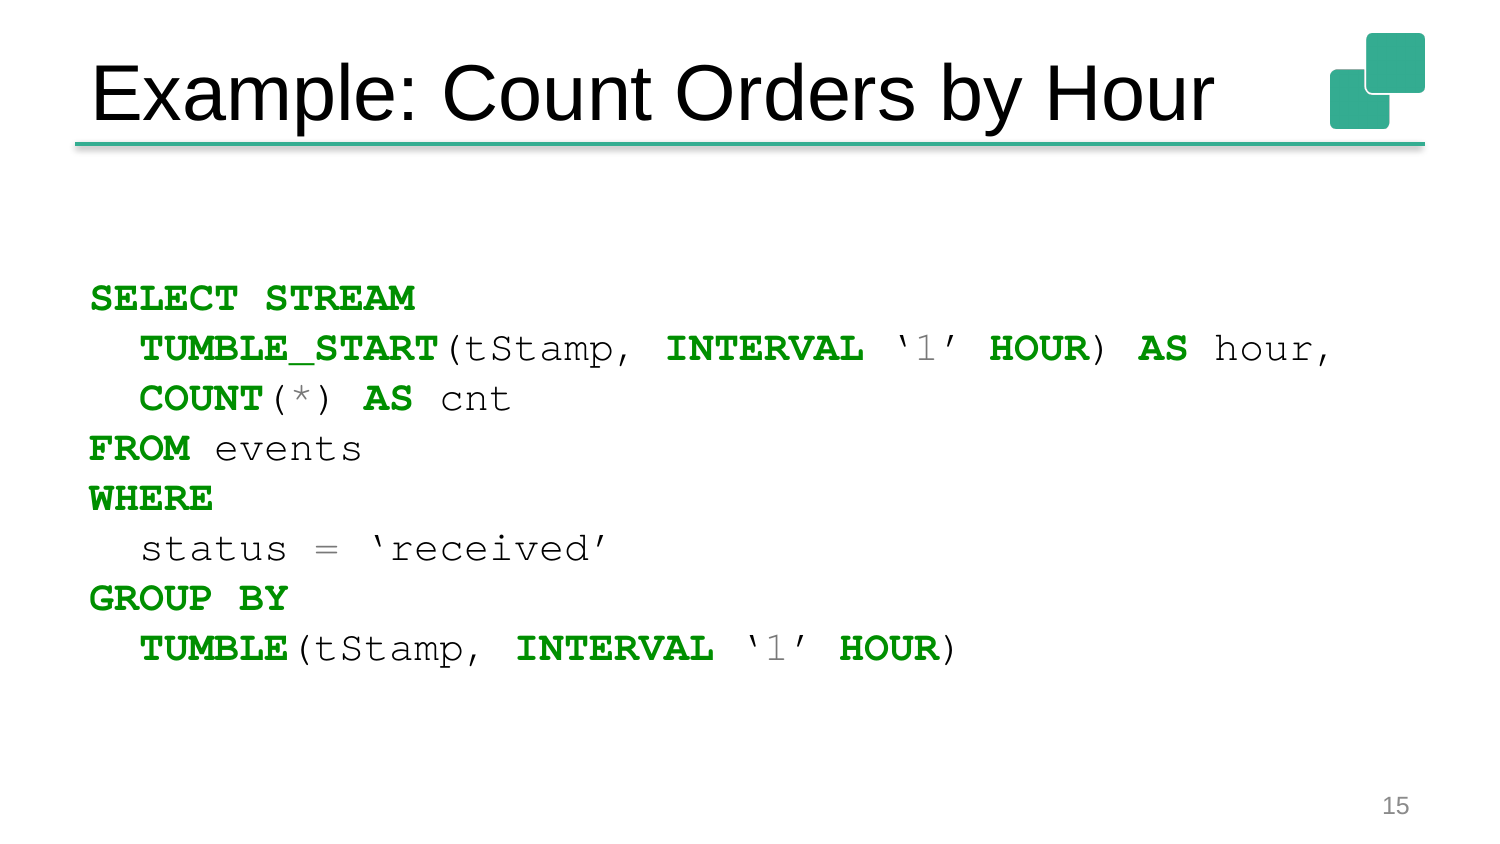

# Example: Count Orders by Hour

SELECT STREAM
  TUMBLE_START(tStamp, INTERVAL ‘1’ HOUR) AS hour,
  COUNT(*) AS cnt
FROM events
WHERE
  status = ‘received’
GROUP BY
  TUMBLE(tStamp, INTERVAL ‘1’ HOUR)
15